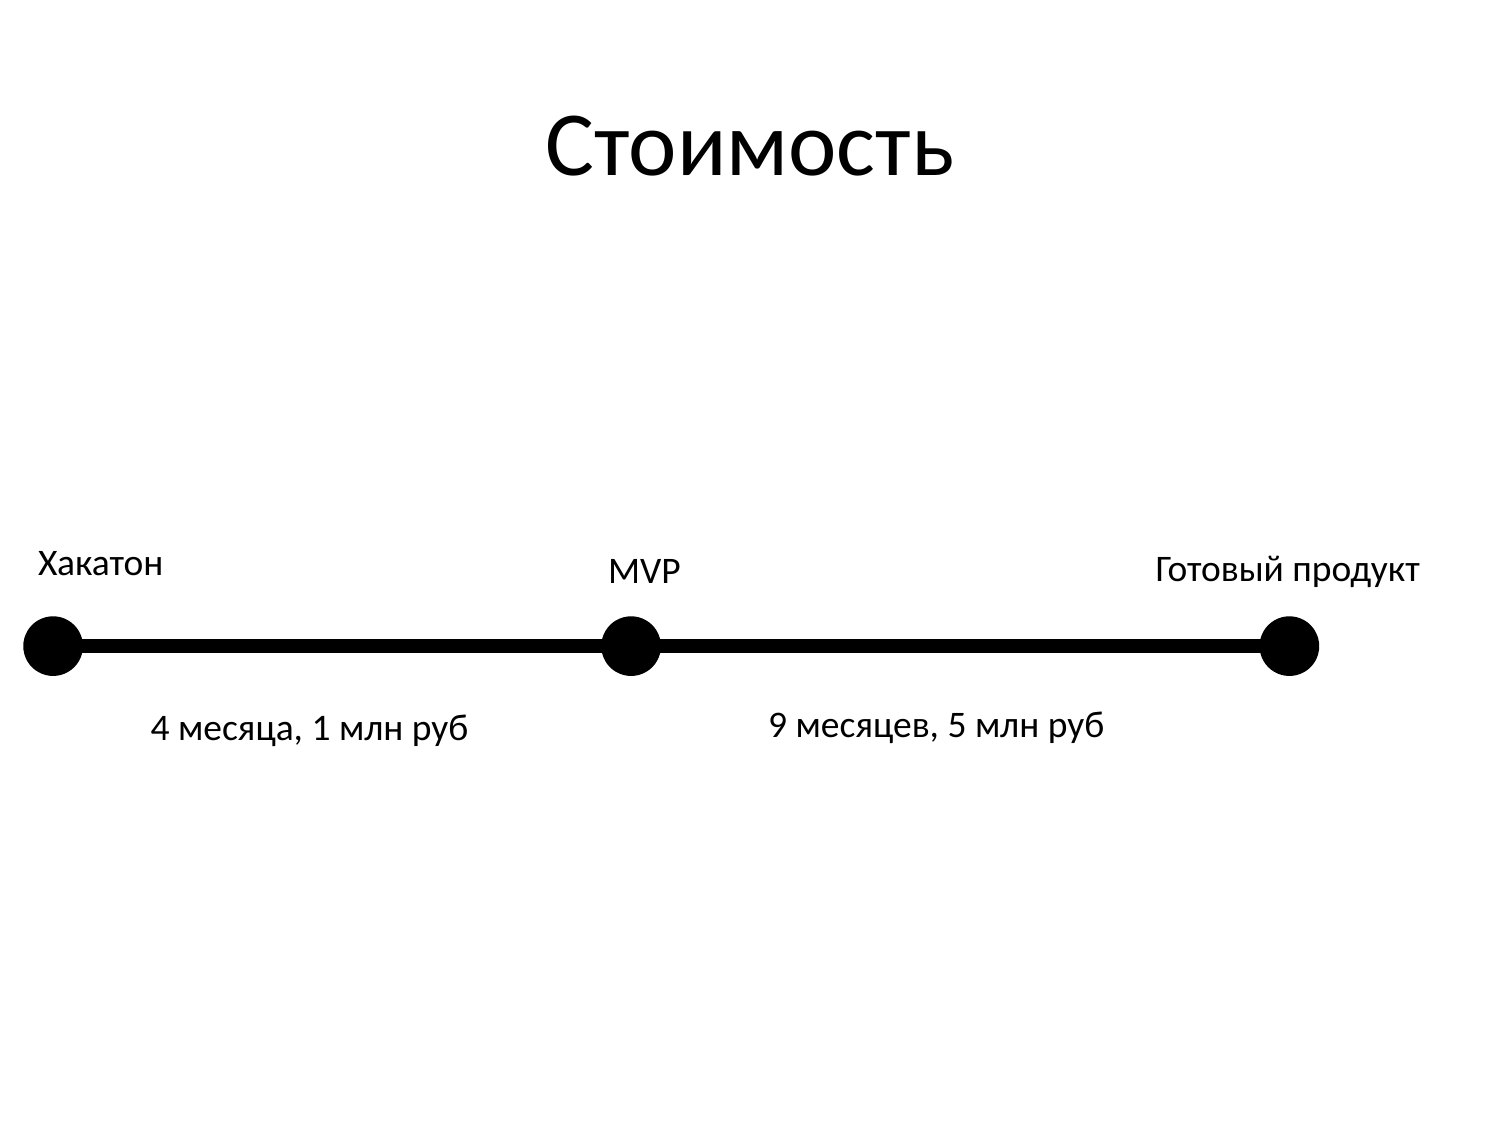

# Стоимость
Хакатон
Готовый продукт
MVP

9 месяцев, 5 млн руб
4 месяца, 1 млн руб